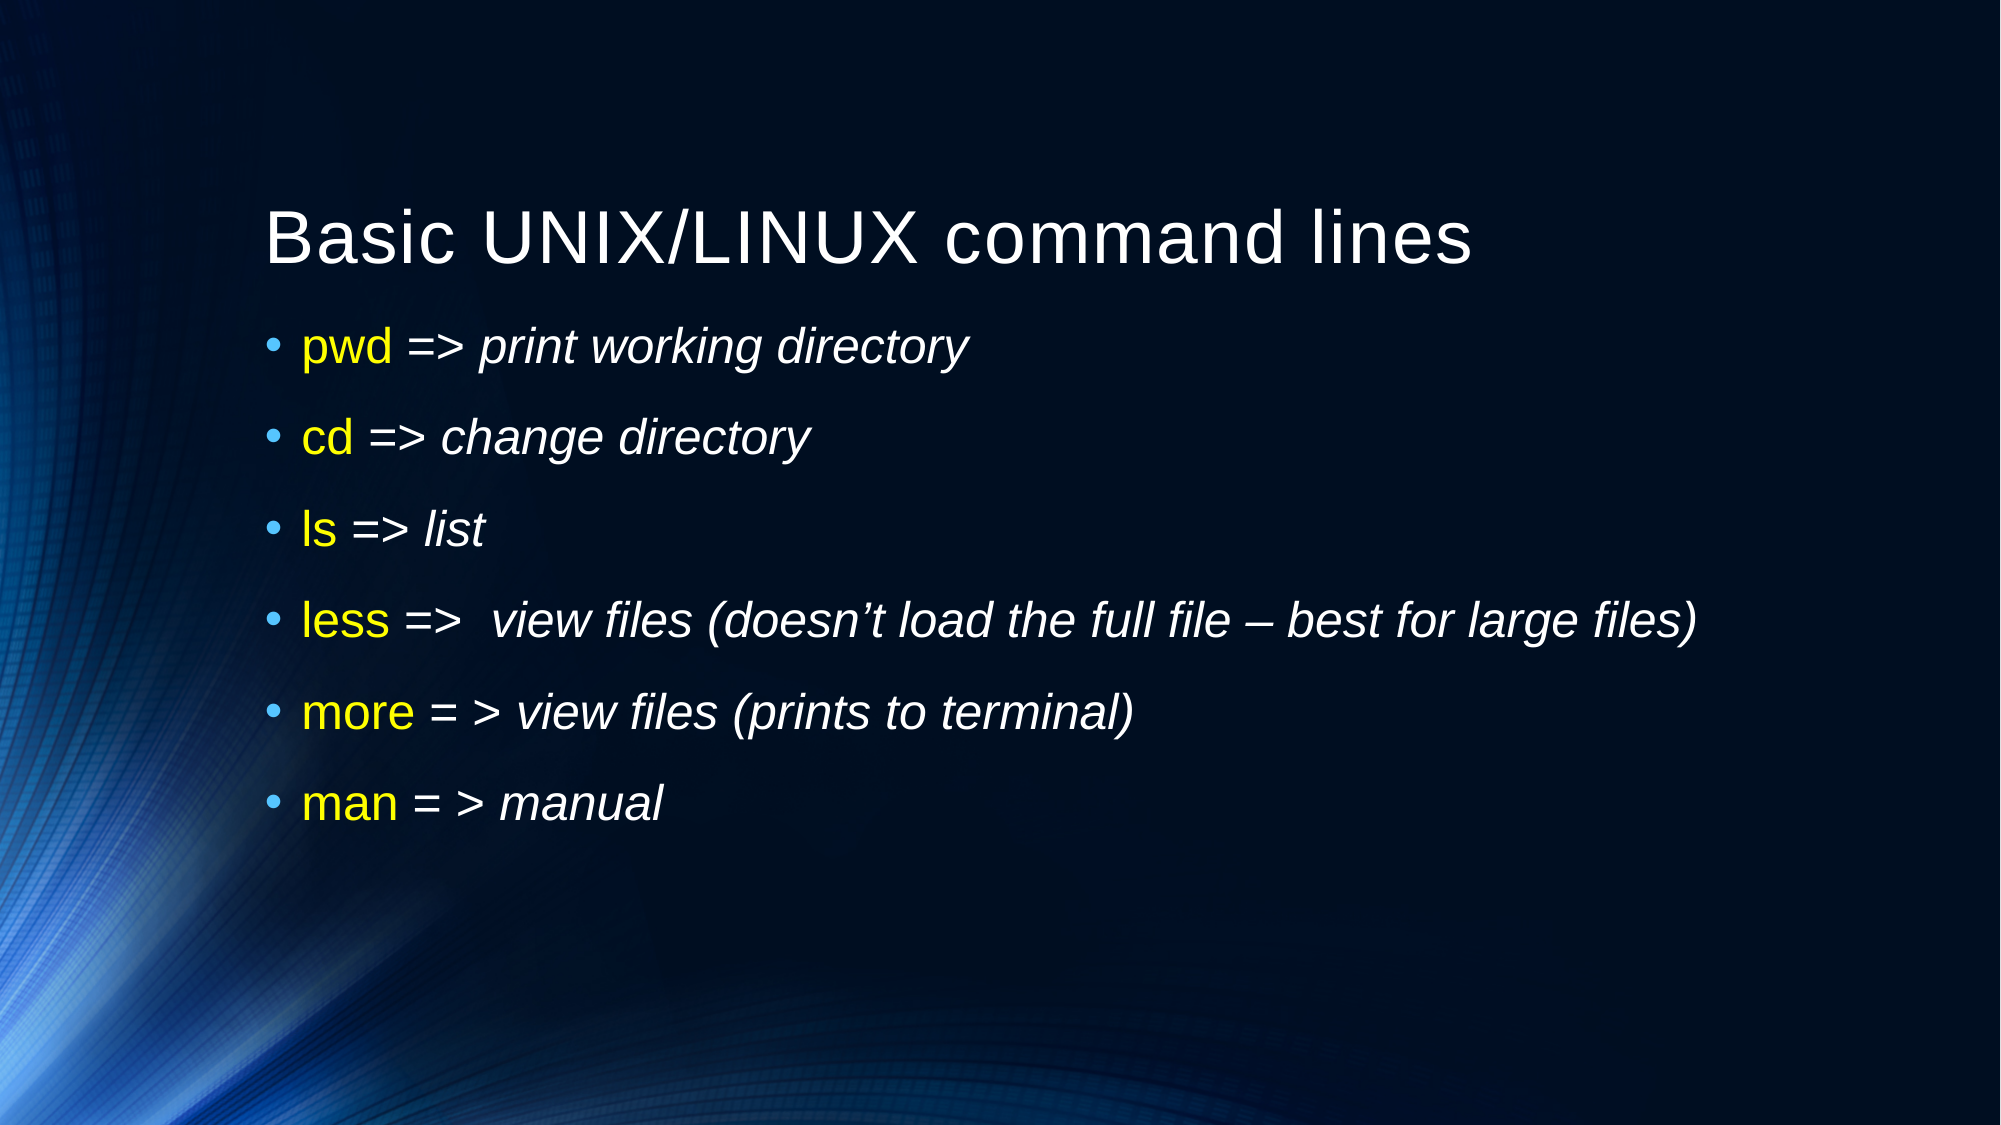

# Basic UNIX/LINUX command lines
pwd => print working directory
cd => change directory
ls => list
less =>  view files (doesn’t load the full file – best for large files)
more = > view files (prints to terminal)
man = > manual